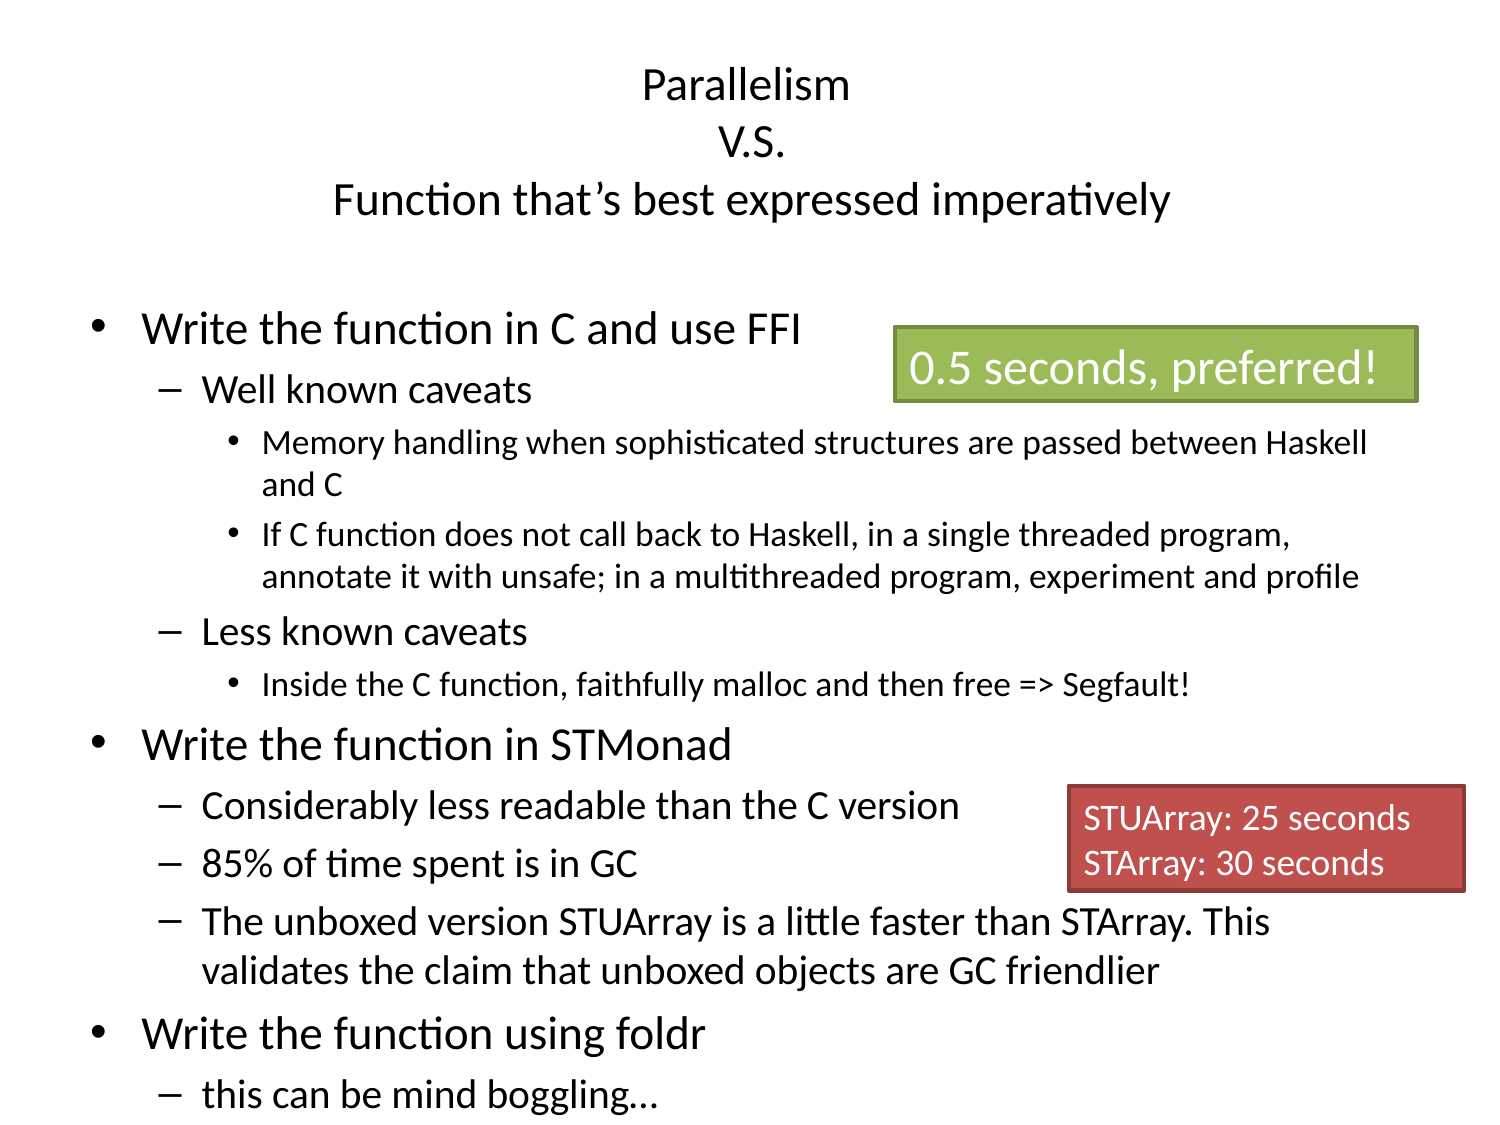

# Parallelism V.S. Function that’s best expressed imperatively
Write the function in C and use FFI
Well known caveats
Memory handling when sophisticated structures are passed between Haskell and C
If C function does not call back to Haskell, in a single threaded program, annotate it with unsafe; in a multithreaded program, experiment and profile
Less known caveats
Inside the C function, faithfully malloc and then free => Segfault!
Write the function in STMonad
Considerably less readable than the C version
85% of time spent is in GC
The unboxed version STUArray is a little faster than STArray. This validates the claim that unboxed objects are GC friendlier
Write the function using foldr
this can be mind boggling…
0.5 seconds, preferred!
STUArray: 25 seconds
STArray: 30 seconds